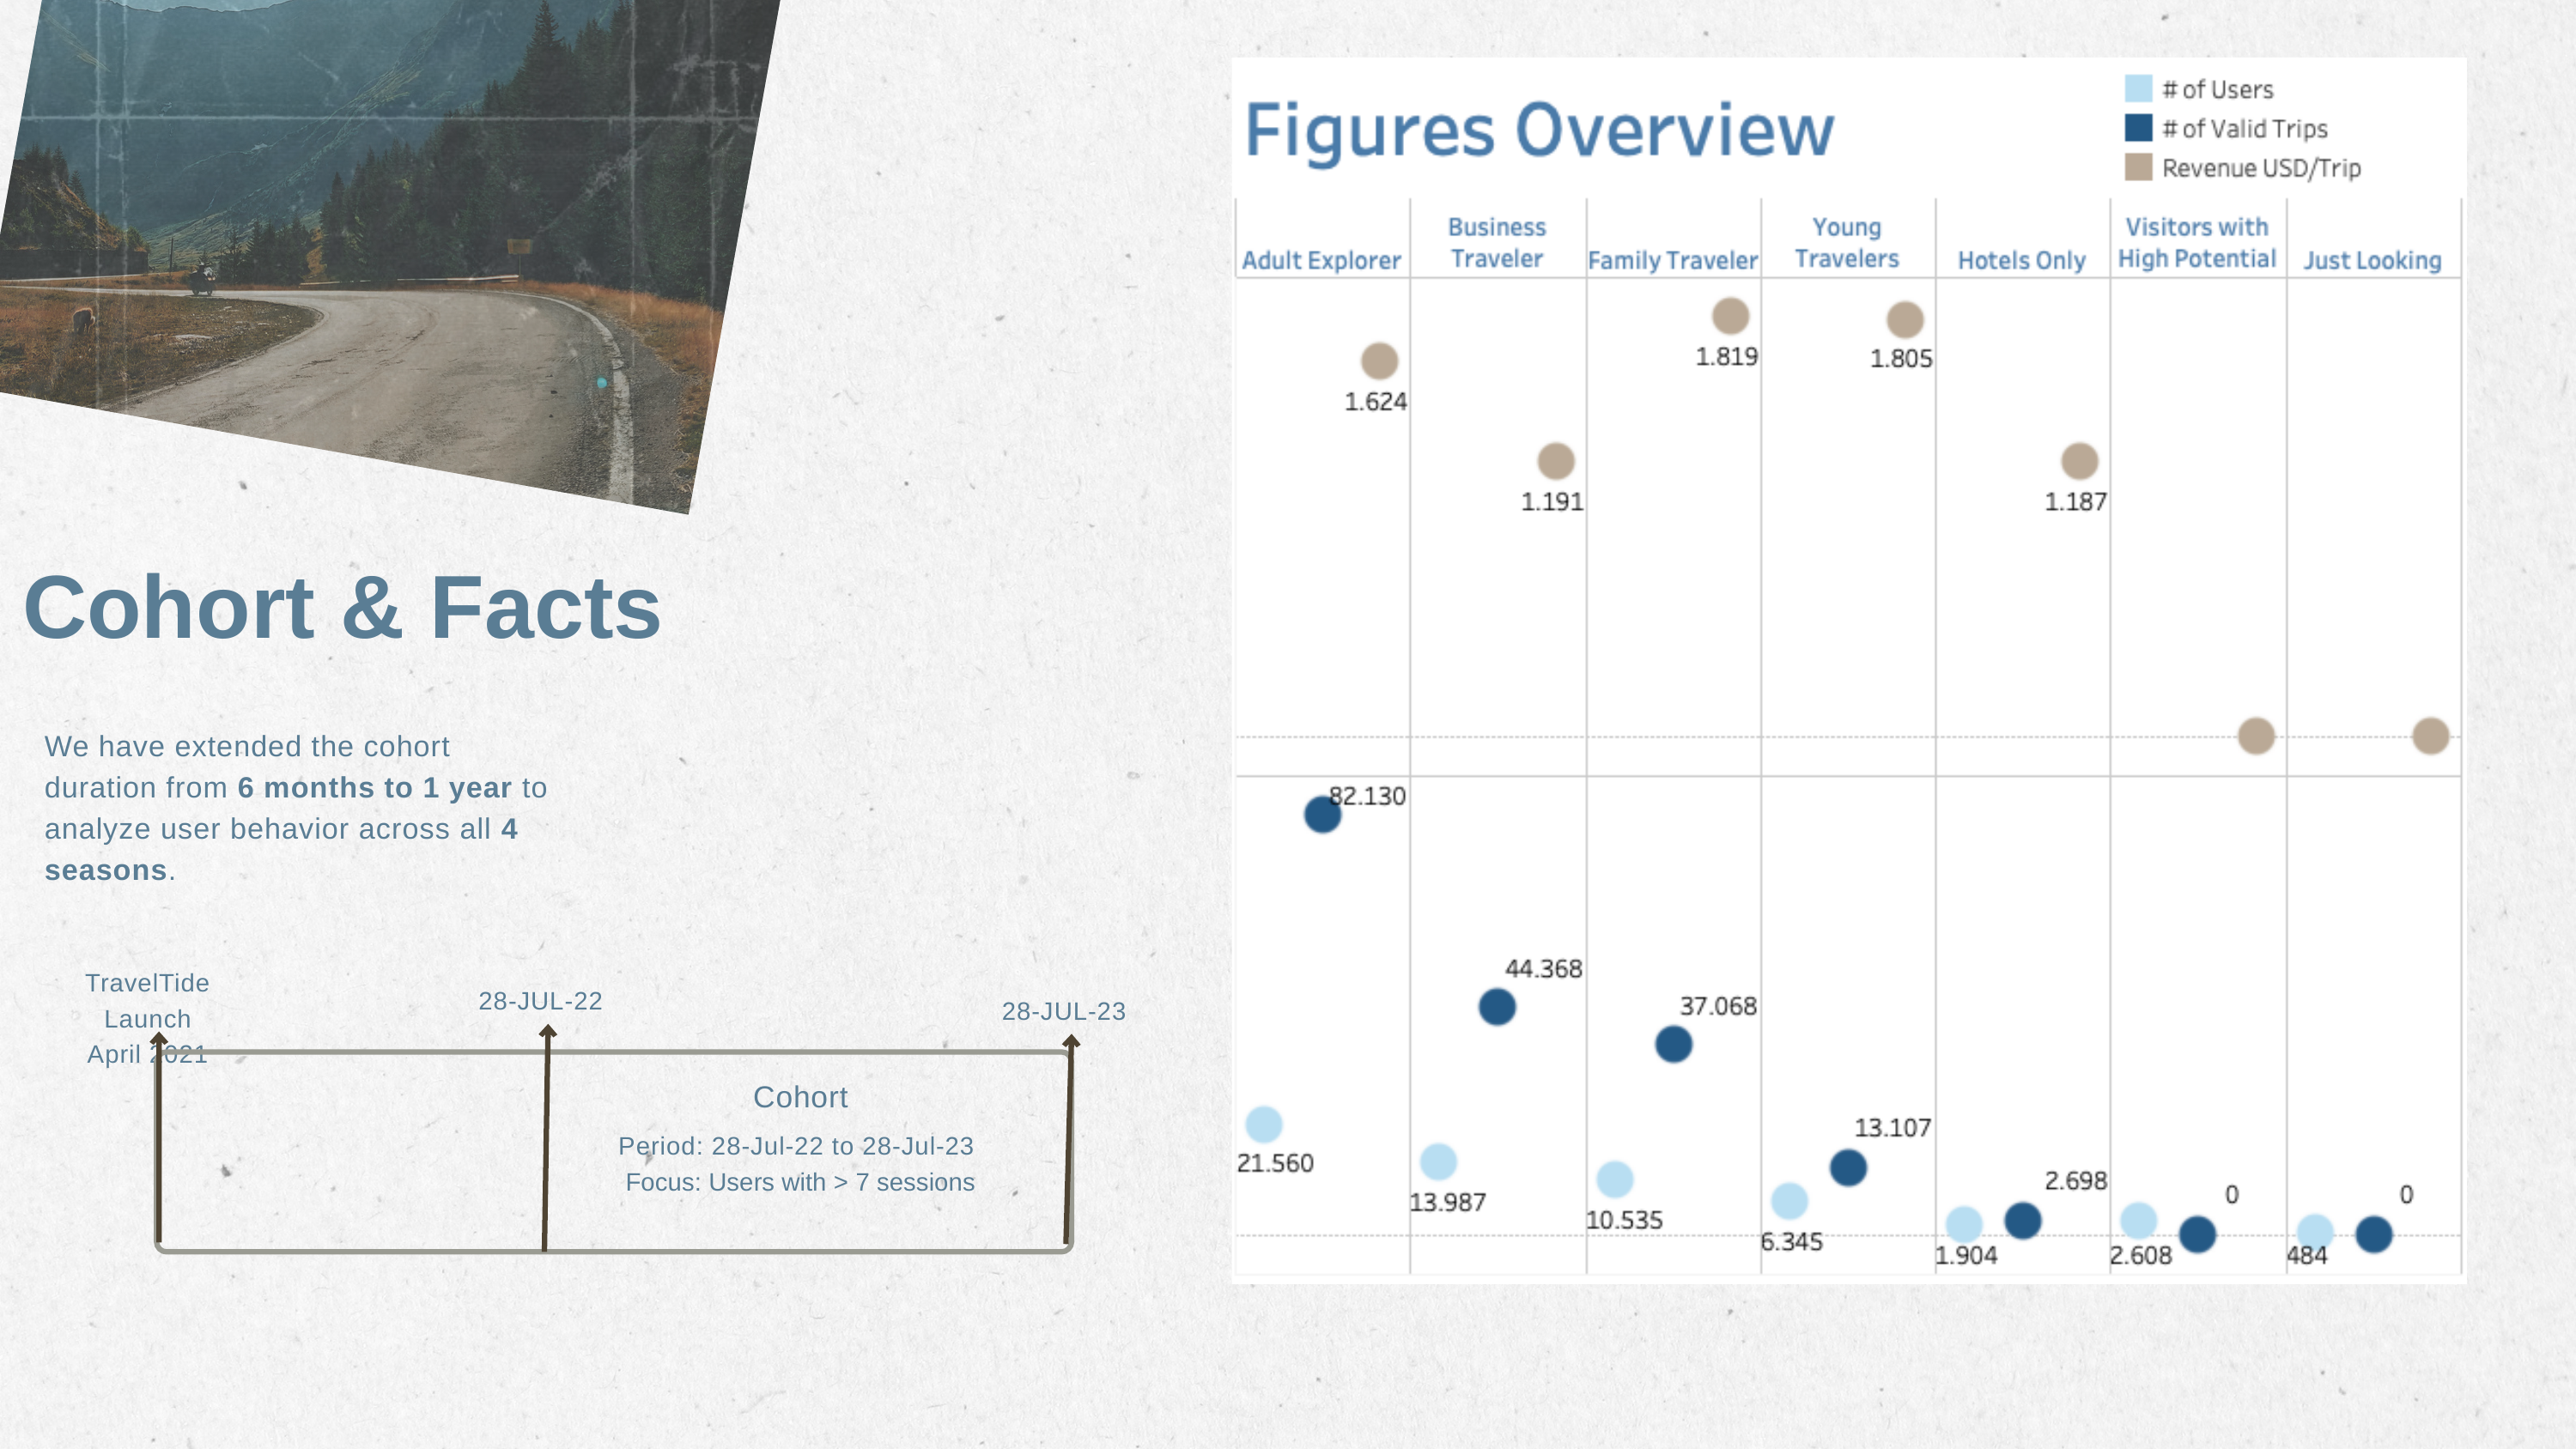

Cohort & Facts
We have extended the cohort duration from 6 months to 1 year to analyze user behavior across all 4 seasons.
TravelTide Launch
April 2021
28-JUL-22
28-JUL-23

Cohort
Period: 28-Jul-22 to 28-Jul-23
Focus: Users with > 7 sessions